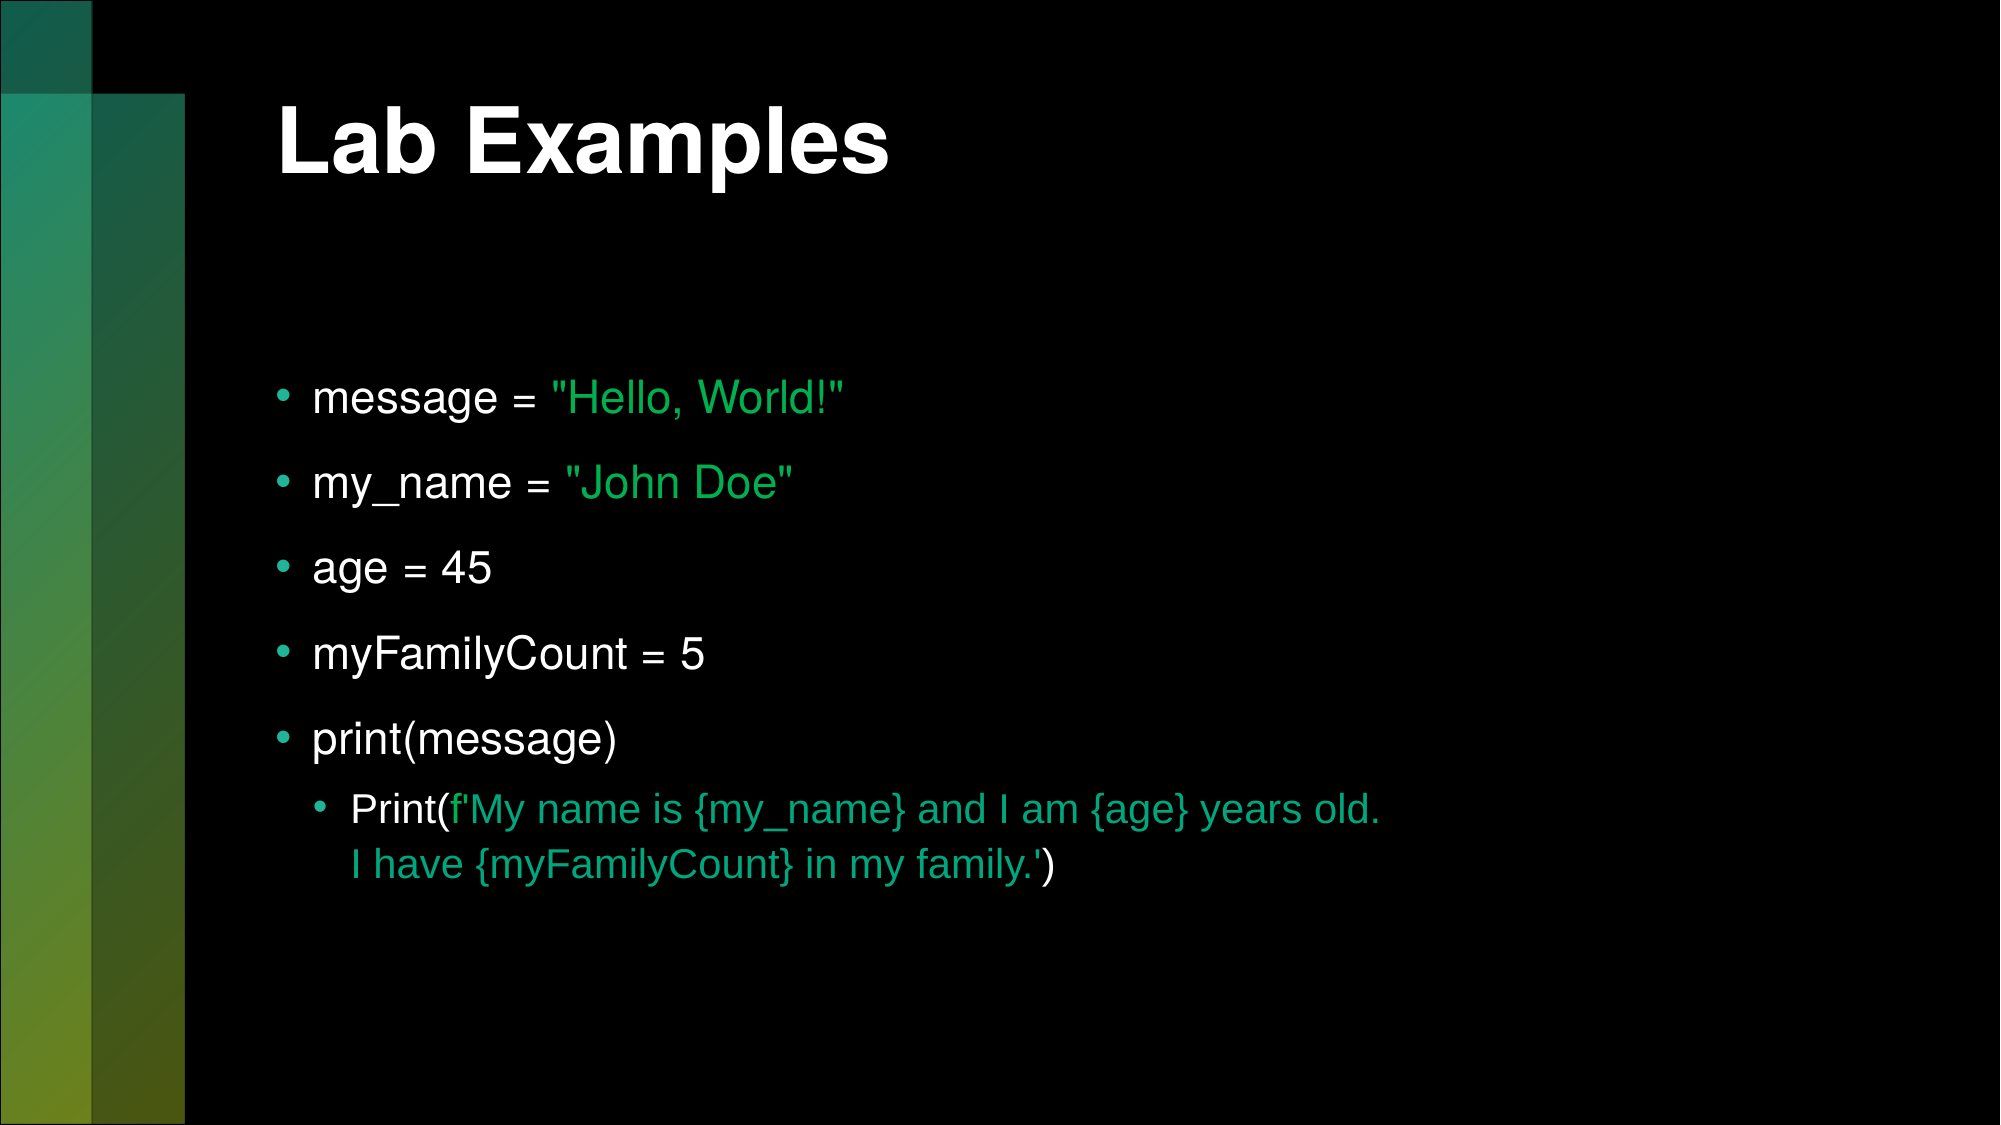

# Lab Examples
message = "Hello, World!"
my_name = "John Doe"
age = 45
myFamilyCount = 5
print(message)
Print(f'My name is {my_name} and I am {age} years old. I have {myFamilyCount} in my family.')